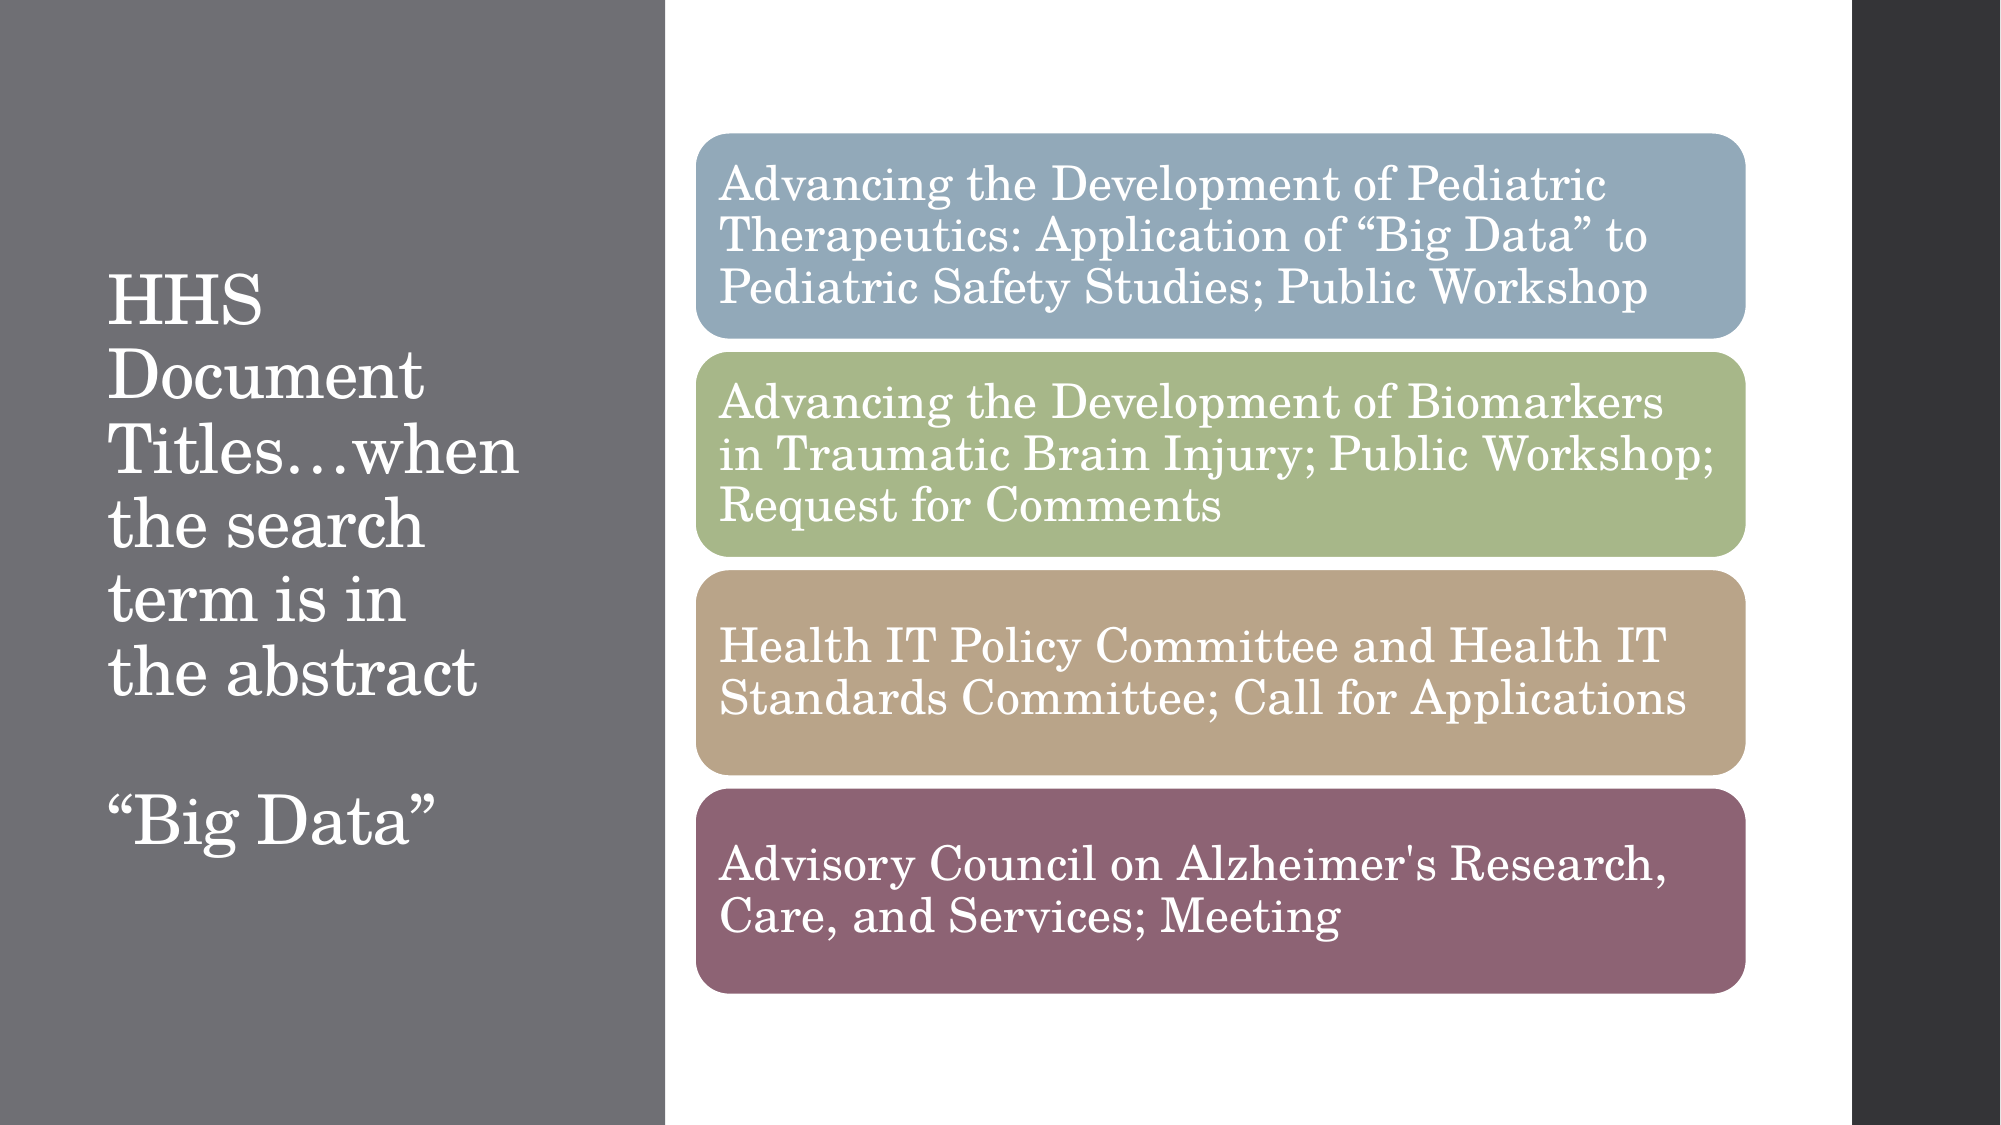

Advancing the Development of Pediatric Therapeutics: Application of “Big Data” to Pediatric Safety Studies; Public Workshop
Advancing the Development of Biomarkers in Traumatic Brain Injury; Public Workshop; Request for Comments
Health IT Policy Committee and Health IT Standards Committee; Call for Applications
Advisory Council on Alzheimer's Research, Care, and Services; Meeting
# HHS Document Titles…when the search term is in the abstract “Big Data”